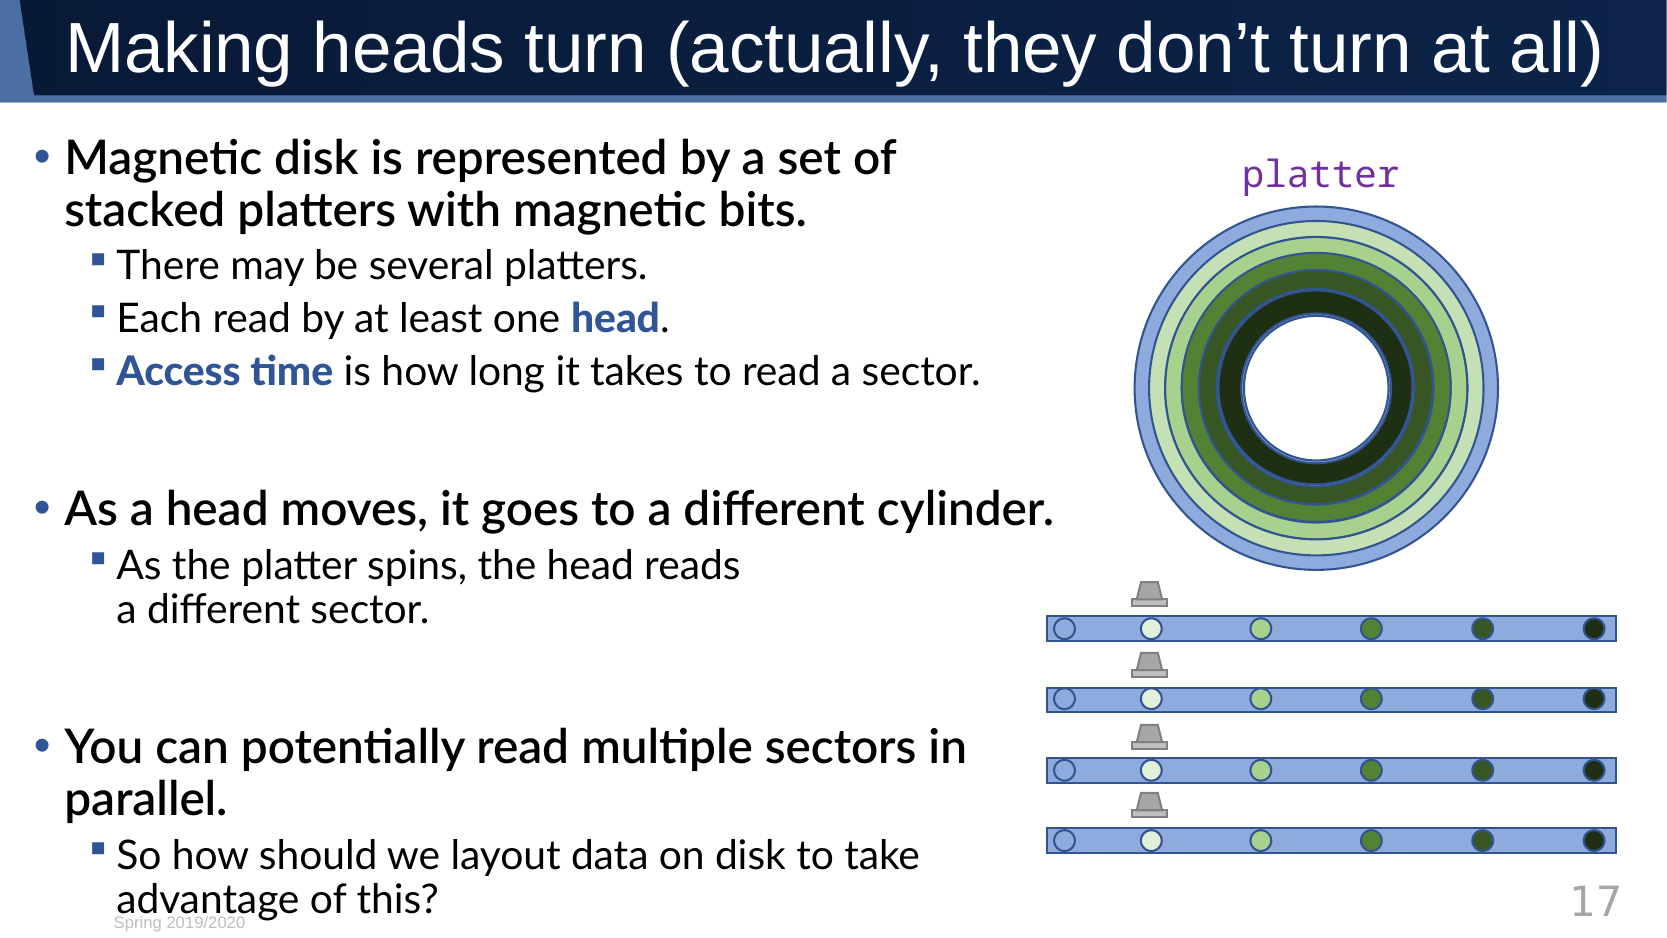

# Making heads turn (actually, they don’t turn at all)
Magnetic disk is represented by a set of
stacked platters with magnetic bits.
There may be several platters.
Each read by at least one head.
Access time is how long it takes to read a sector.

As a head moves, it goes to a different cylinder.
As the platter spins, the head reads
a different sector.

You can potentially read multiple sectors in parallel.
So how should we layout data on disk to take advantage of this?
platter

Spring 2019/2020